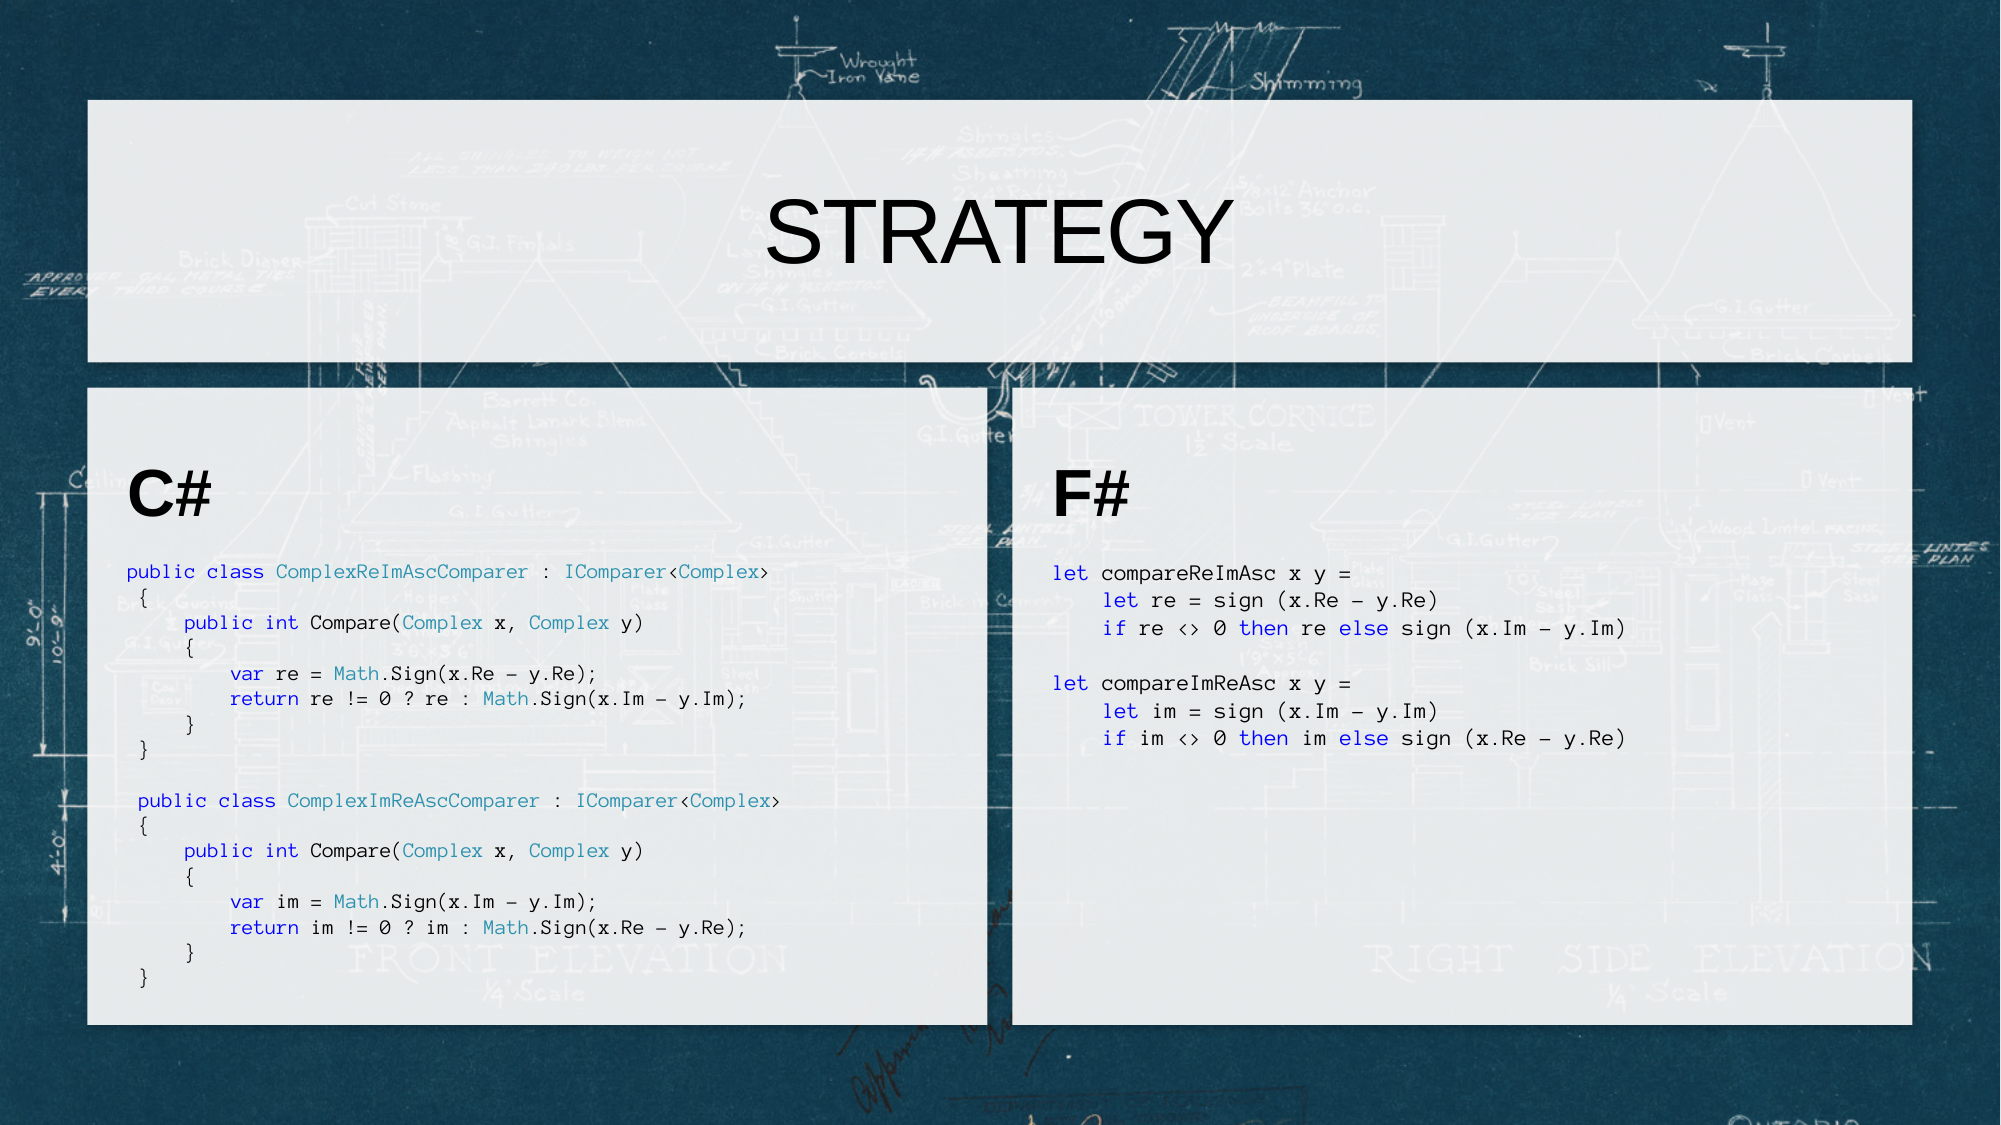

# Strategy
C#
F#
public class ComplexReImAscComparer : IComparer<Complex>
 {
     public int Compare(Complex x, Complex y)
     {
         var re = Math.Sign(x.Re - y.Re);
         return re != 0 ? re : Math.Sign(x.Im - y.Im);
     }
 }

 public class ComplexImReAscComparer : IComparer<Complex>
 {
     public int Compare(Complex x, Complex y)
     {
         var im = Math.Sign(x.Im - y.Im);
         return im != 0 ? im : Math.Sign(x.Re - y.Re);
     }
 }
let compareReImAsc x y =
    let re = sign (x.Re - y.Re)
    if re <> 0 then re else sign (x.Im - y.Im)

let compareImReAsc x y =
    let im = sign (x.Im - y.Im)
    if im <> 0 then im else sign (x.Re - y.Re)